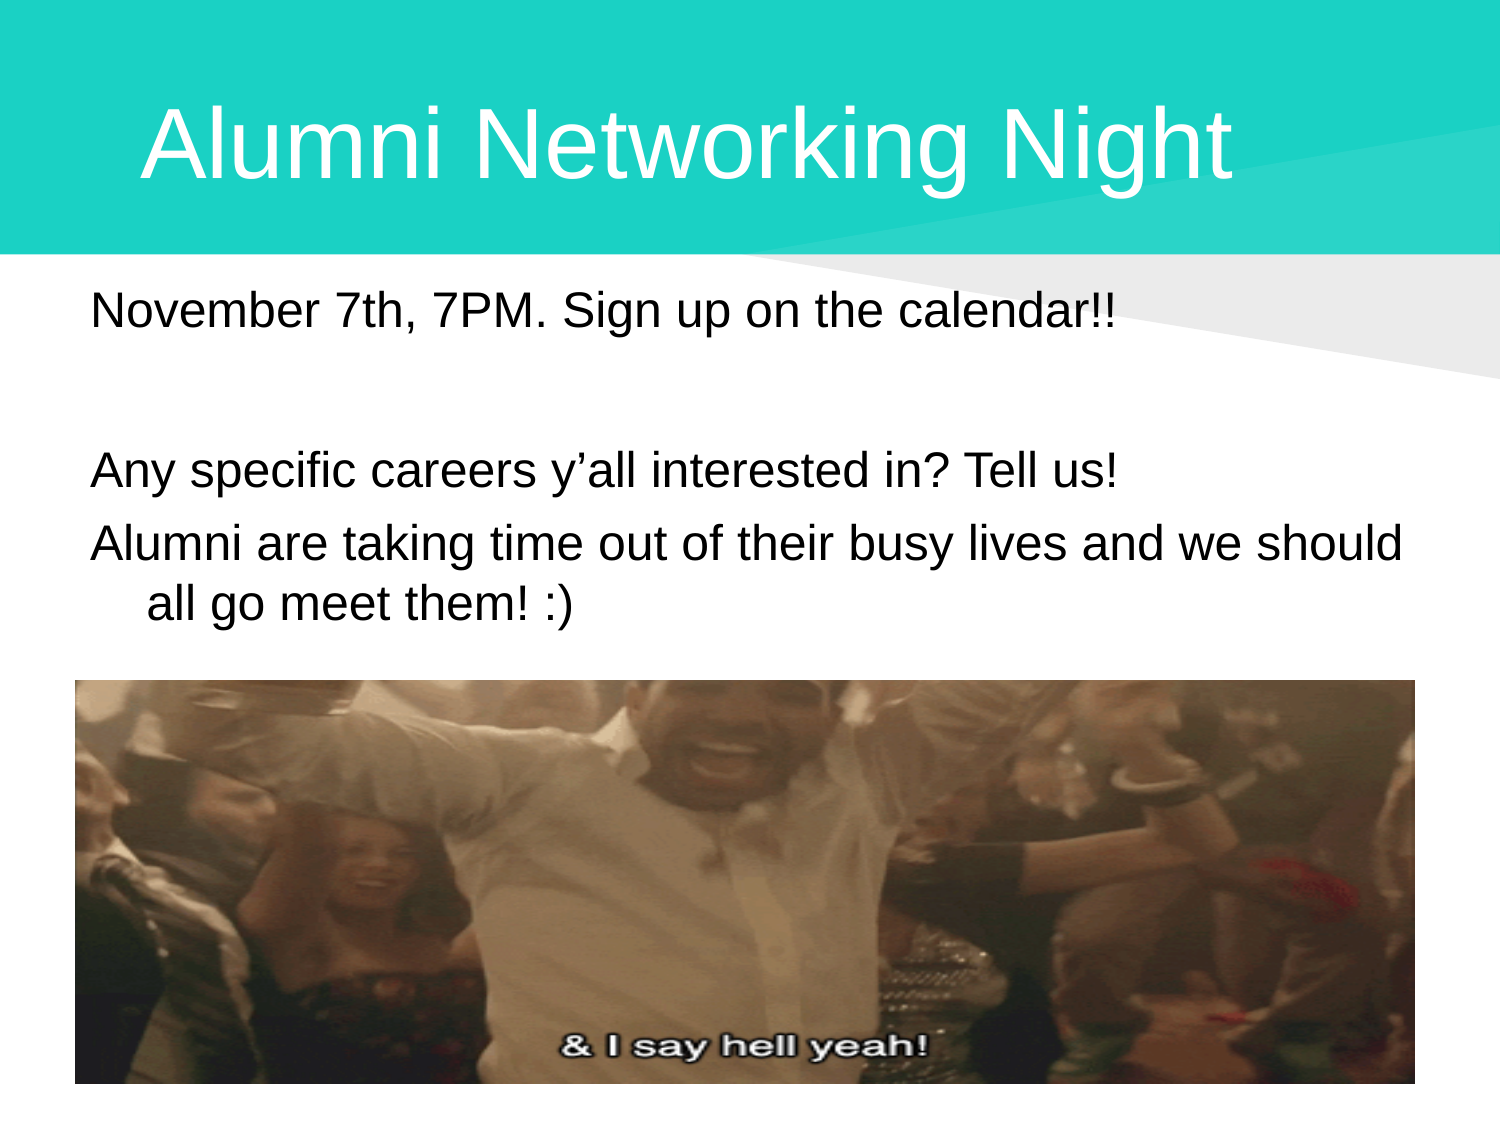

# Alumni Networking Night
November 7th, 7PM. Sign up on the calendar!!

Any specific careers y’all interested in? Tell us!
Alumni are taking time out of their busy lives and we should all go meet them! :)